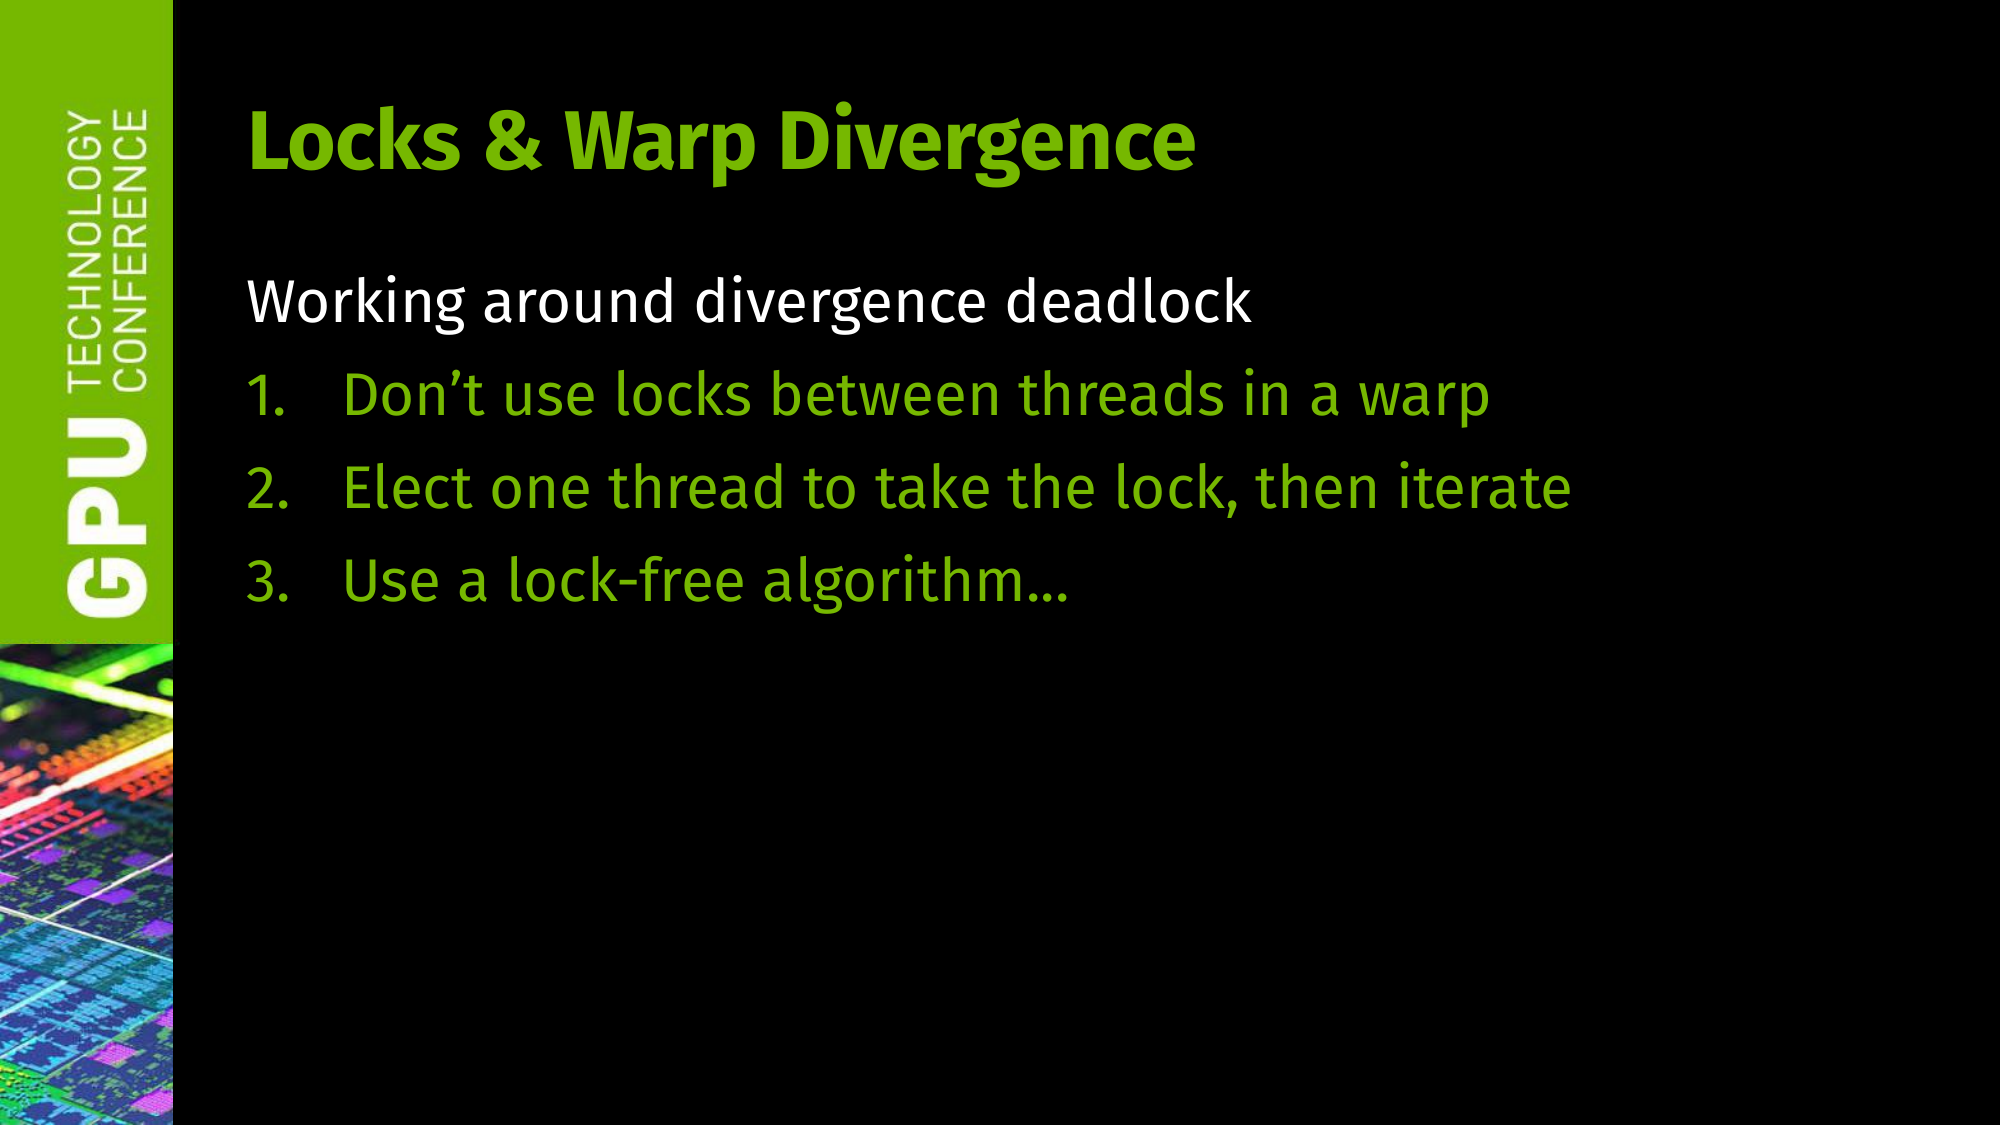

# Locks & Warp Divergence
Working around divergence deadlock
Don’t use locks between threads in a warp
Elect one thread to take the lock, then iterate
Use a lock-free algorithm...